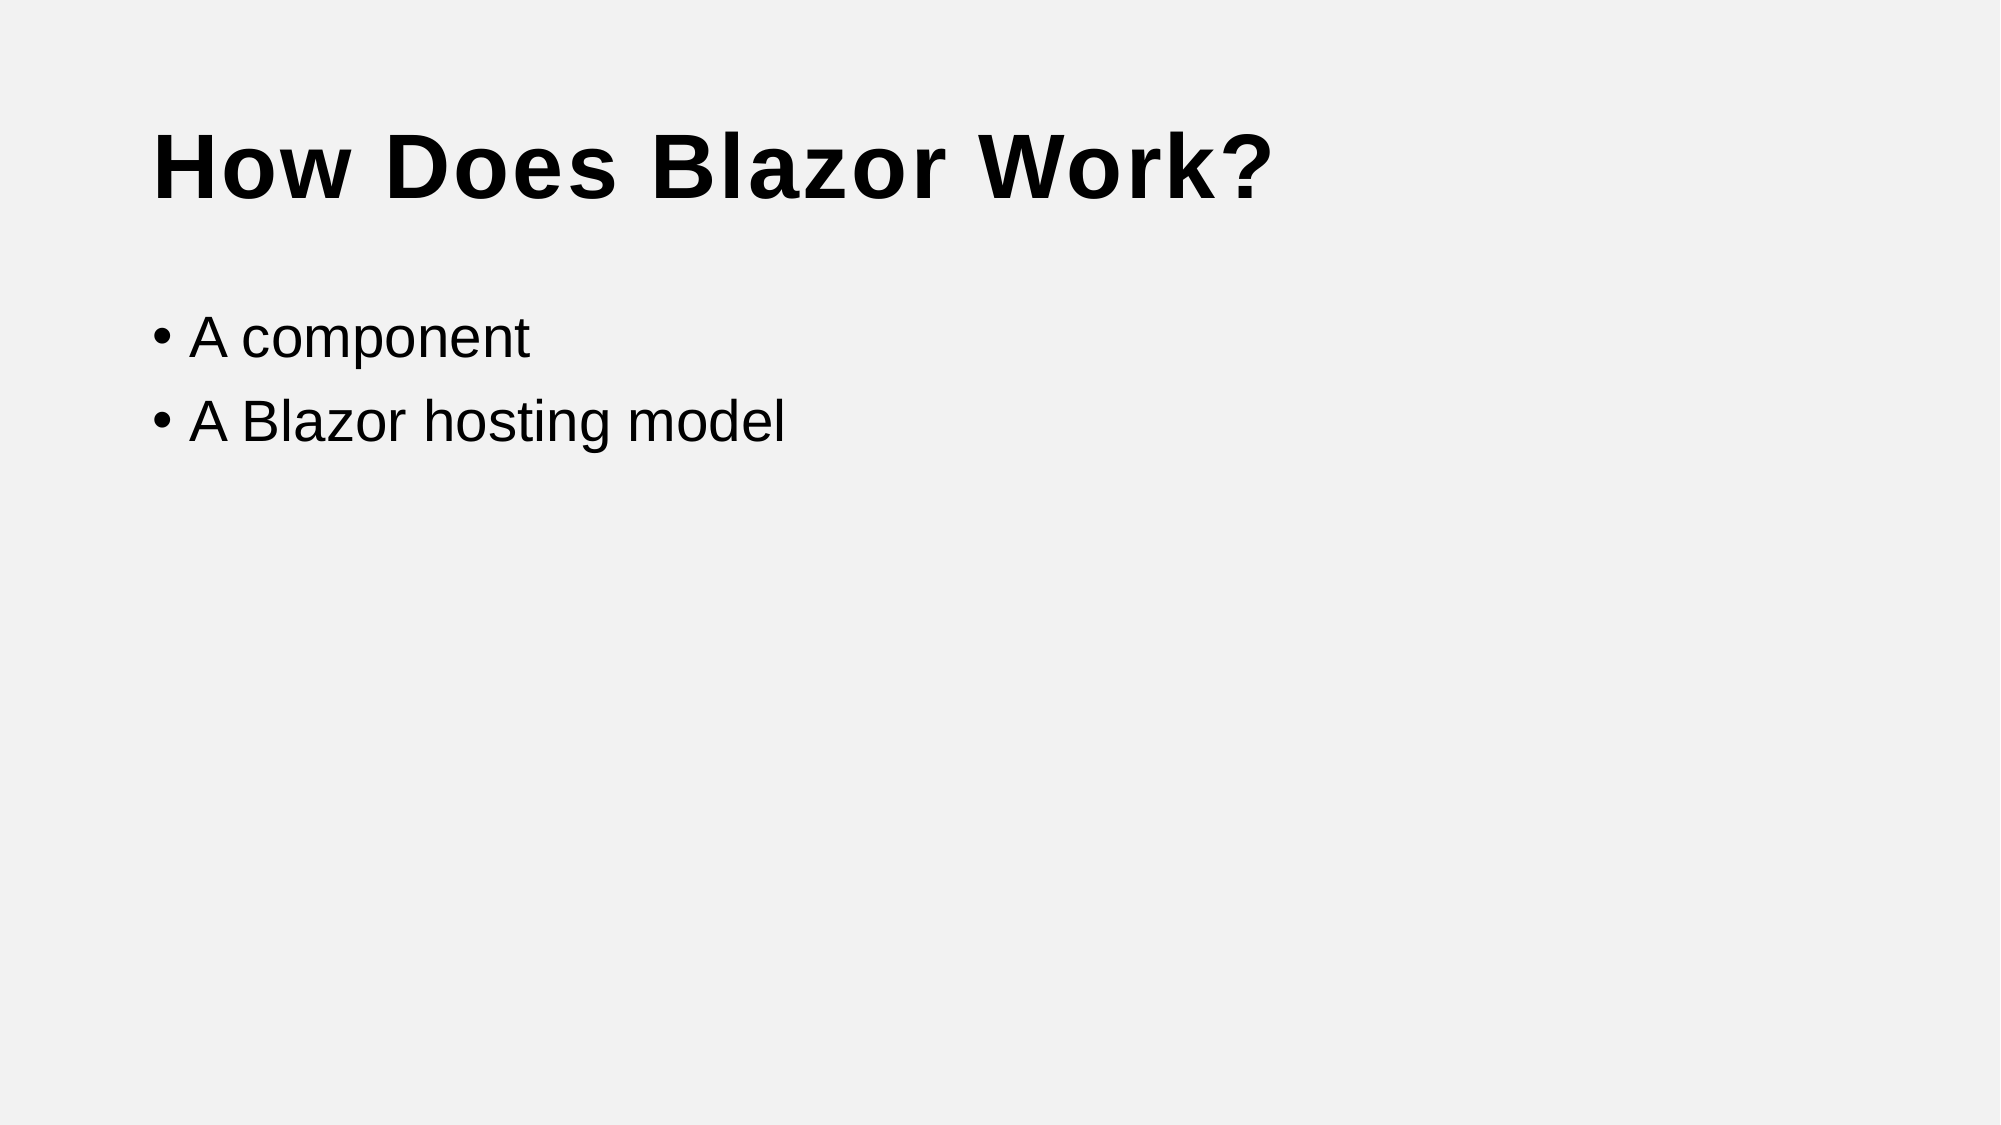

# How Does Blazor Work?
A component
A Blazor hosting model